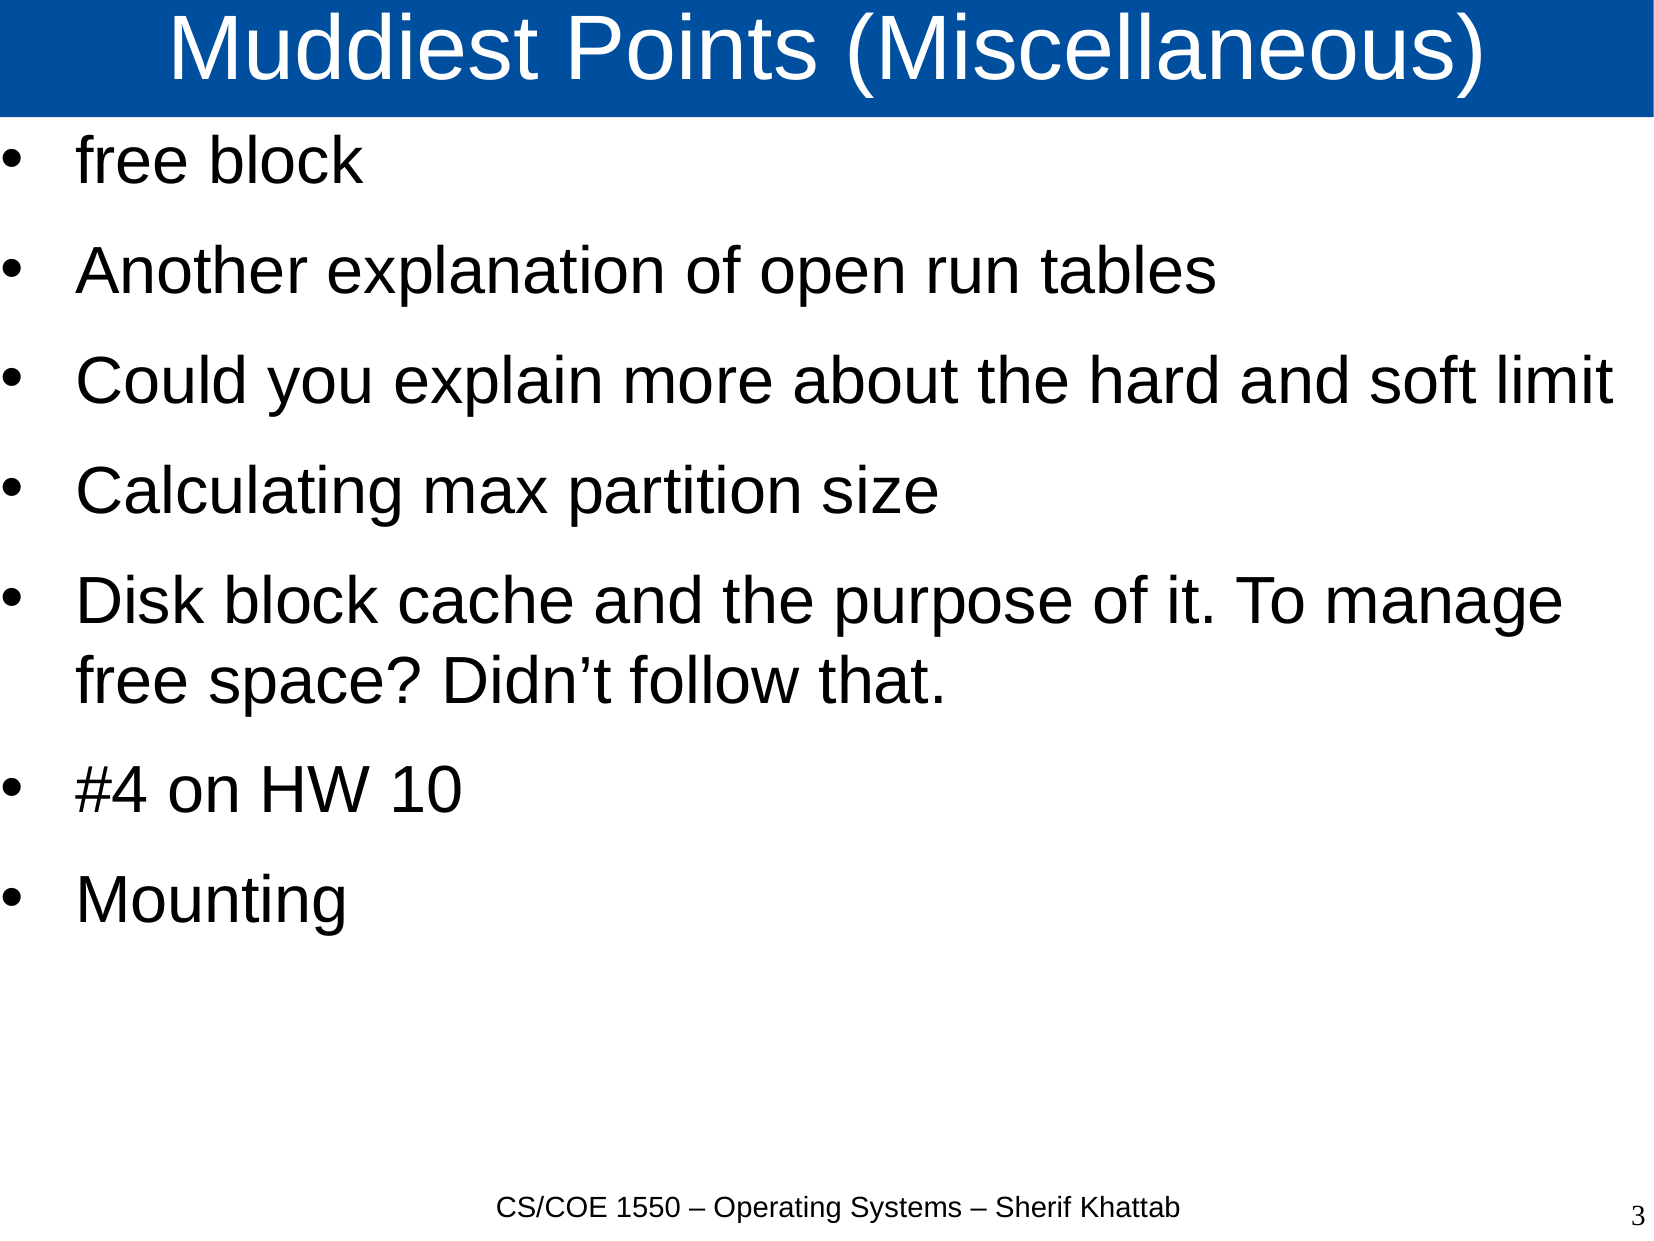

# Muddiest Points (Miscellaneous)
free block
Another explanation of open run tables
Could you explain more about the hard and soft limit
Calculating max partition size
Disk block cache and the purpose of it. To manage free space? Didn’t follow that.
#4 on HW 10
Mounting
CS/COE 1550 – Operating Systems – Sherif Khattab
3